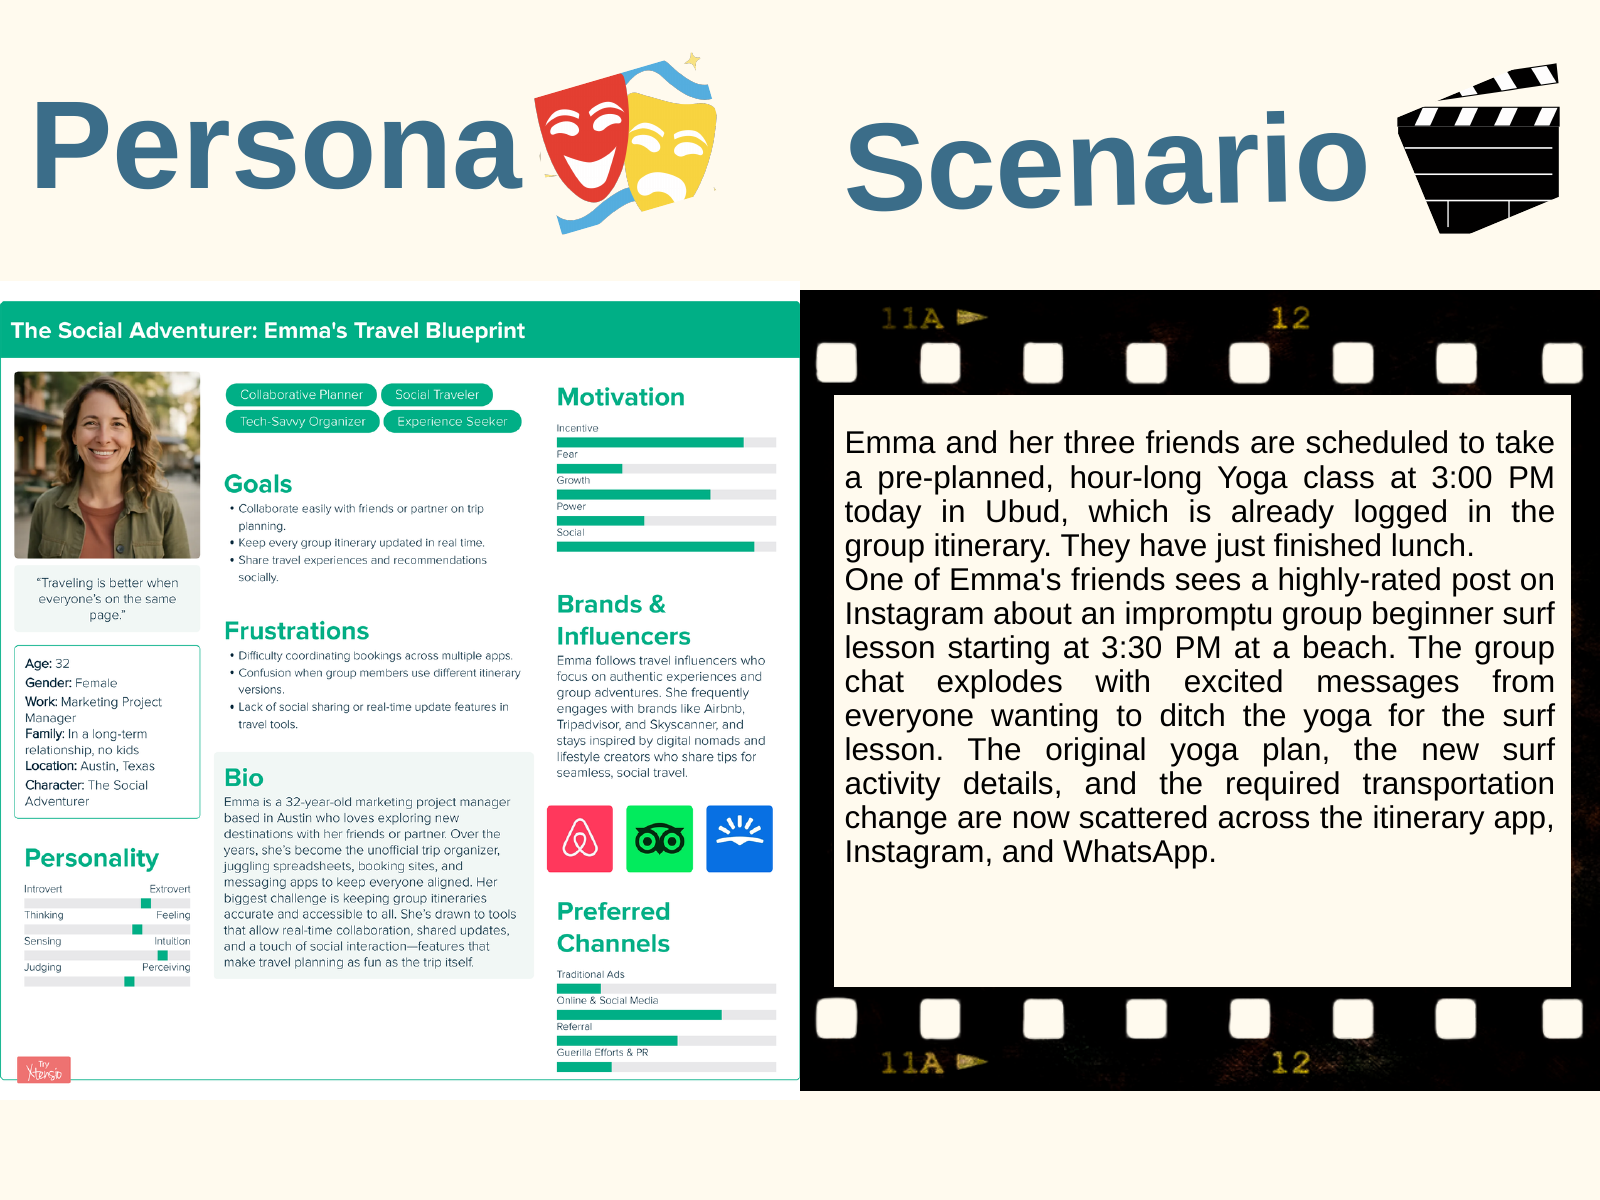

Persona
Scenario

Emma and her three friends are scheduled to take a pre-planned, hour-long Yoga class at 3:00 PM today in Ubud, which is already logged in the group itinerary. They have just finished lunch.
One of Emma's friends sees a highly-rated post on Instagram about an impromptu group beginner surf lesson starting at 3:30 PM at a beach. The group chat explodes with excited messages from everyone wanting to ditch the yoga for the surf lesson. The original yoga plan, the new surf activity details, and the required transportation change are now scattered across the itinerary app, Instagram, and WhatsApp.